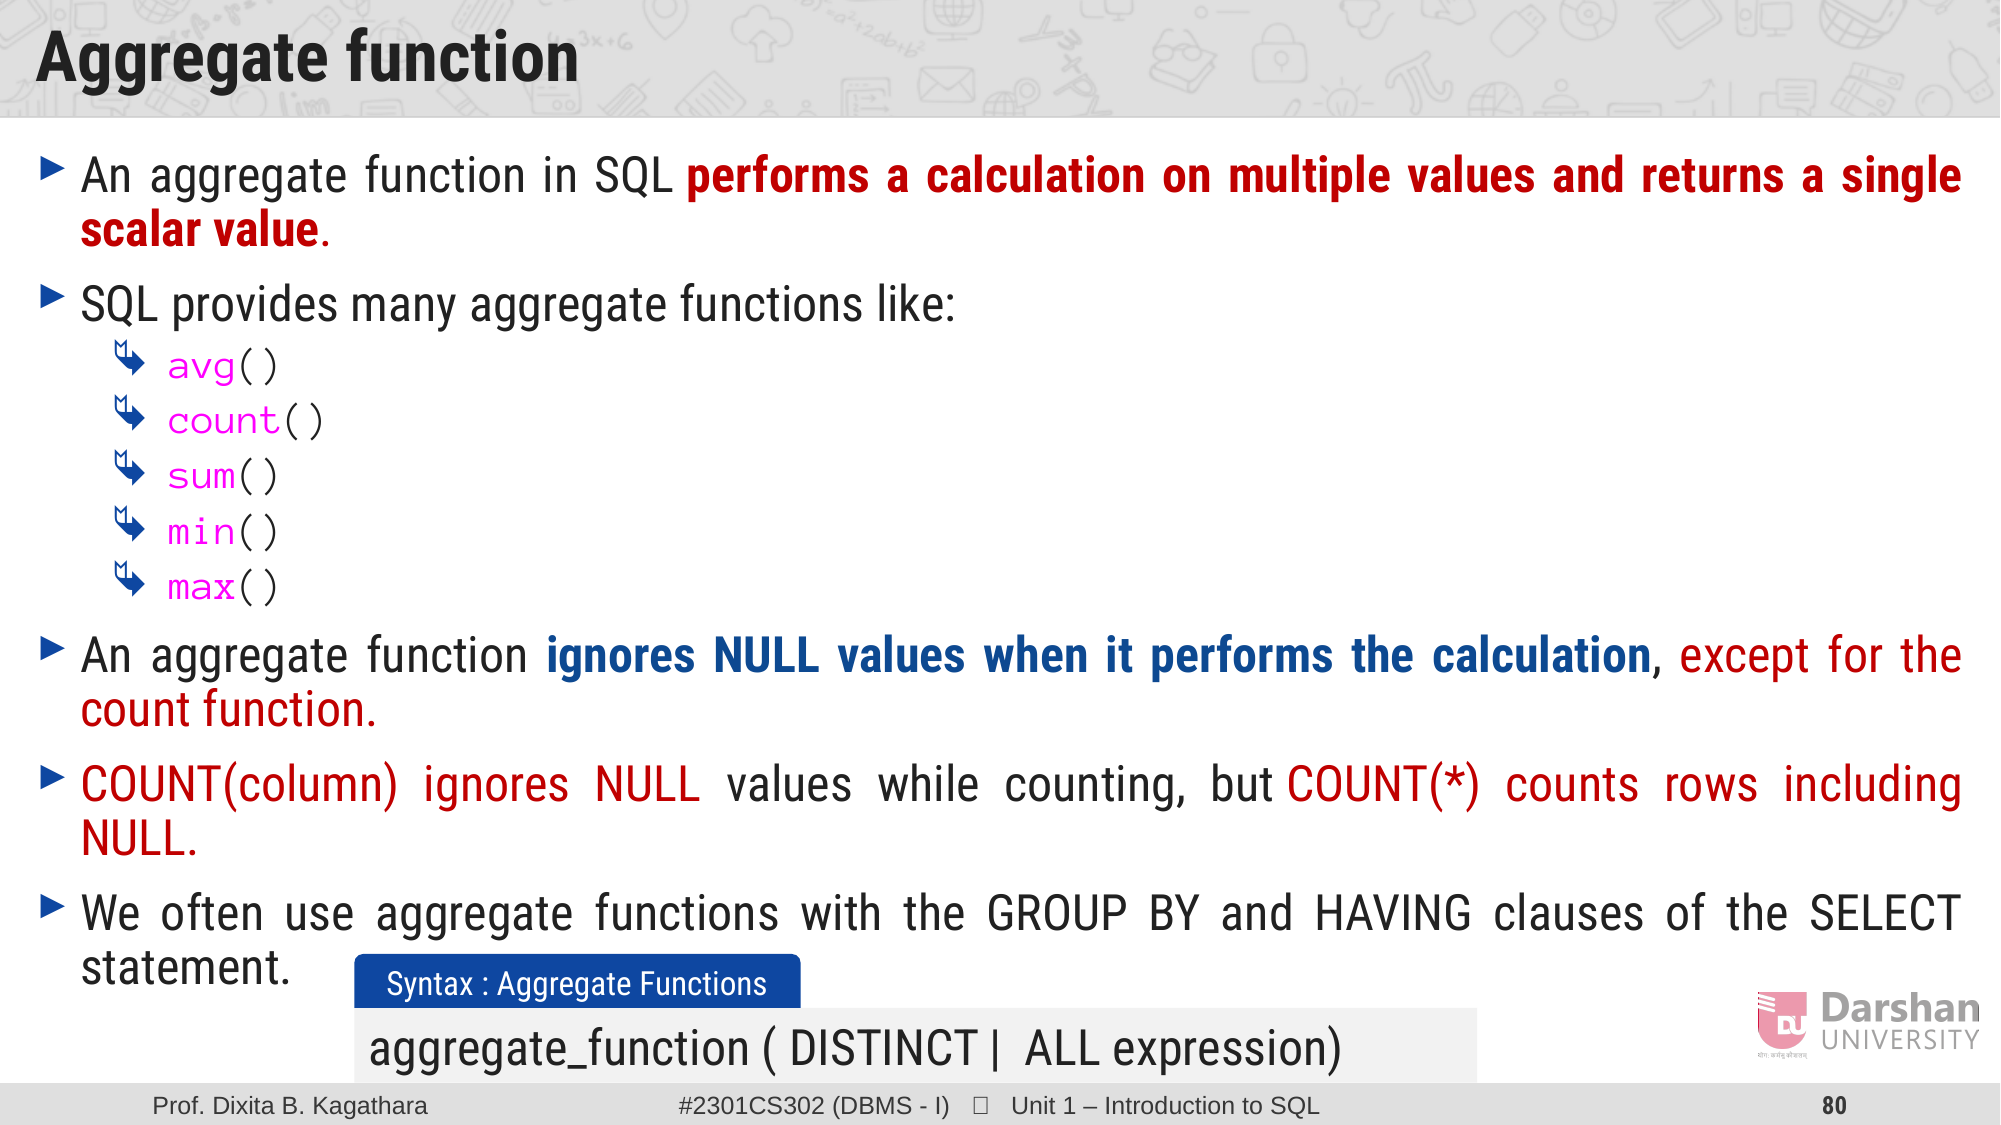

# Aggregate function
An aggregate function in SQL performs a calculation on multiple values and returns a single scalar value.
SQL provides many aggregate functions like:
avg()
count()
sum()
min()
max()
An aggregate function ignores NULL values when it performs the calculation, except for the count function.
COUNT(column) ignores NULL values while counting, but COUNT(*) counts rows including NULL.
We often use aggregate functions with the GROUP BY and HAVING clauses of the SELECT statement.
Syntax : Aggregate Functions
aggregate_function ( DISTINCT |  ALL expression)